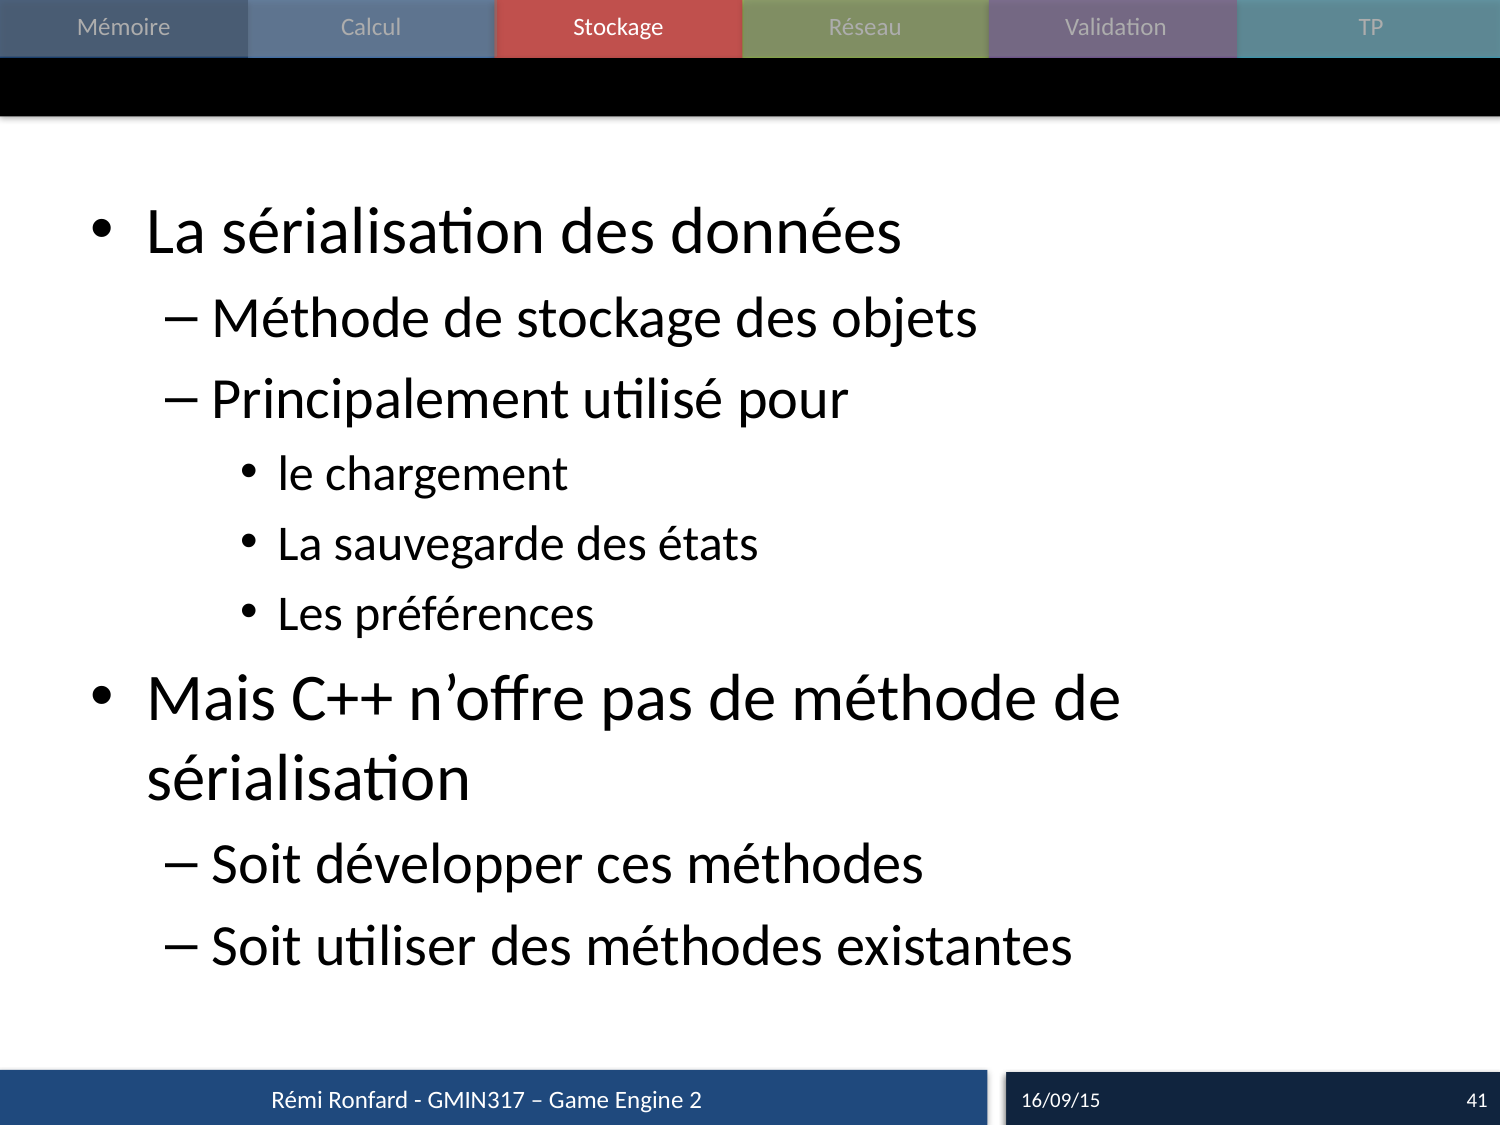

#
La sérialisation des données
Méthode de stockage des objets
Principalement utilisé pour
le chargement
La sauvegarde des états
Les préférences
Mais C++ n’offre pas de méthode de sérialisation
Soit développer ces méthodes
Soit utiliser des méthodes existantes
Rémi Ronfard - GMIN317 – Game Engine 2
16/09/15
41